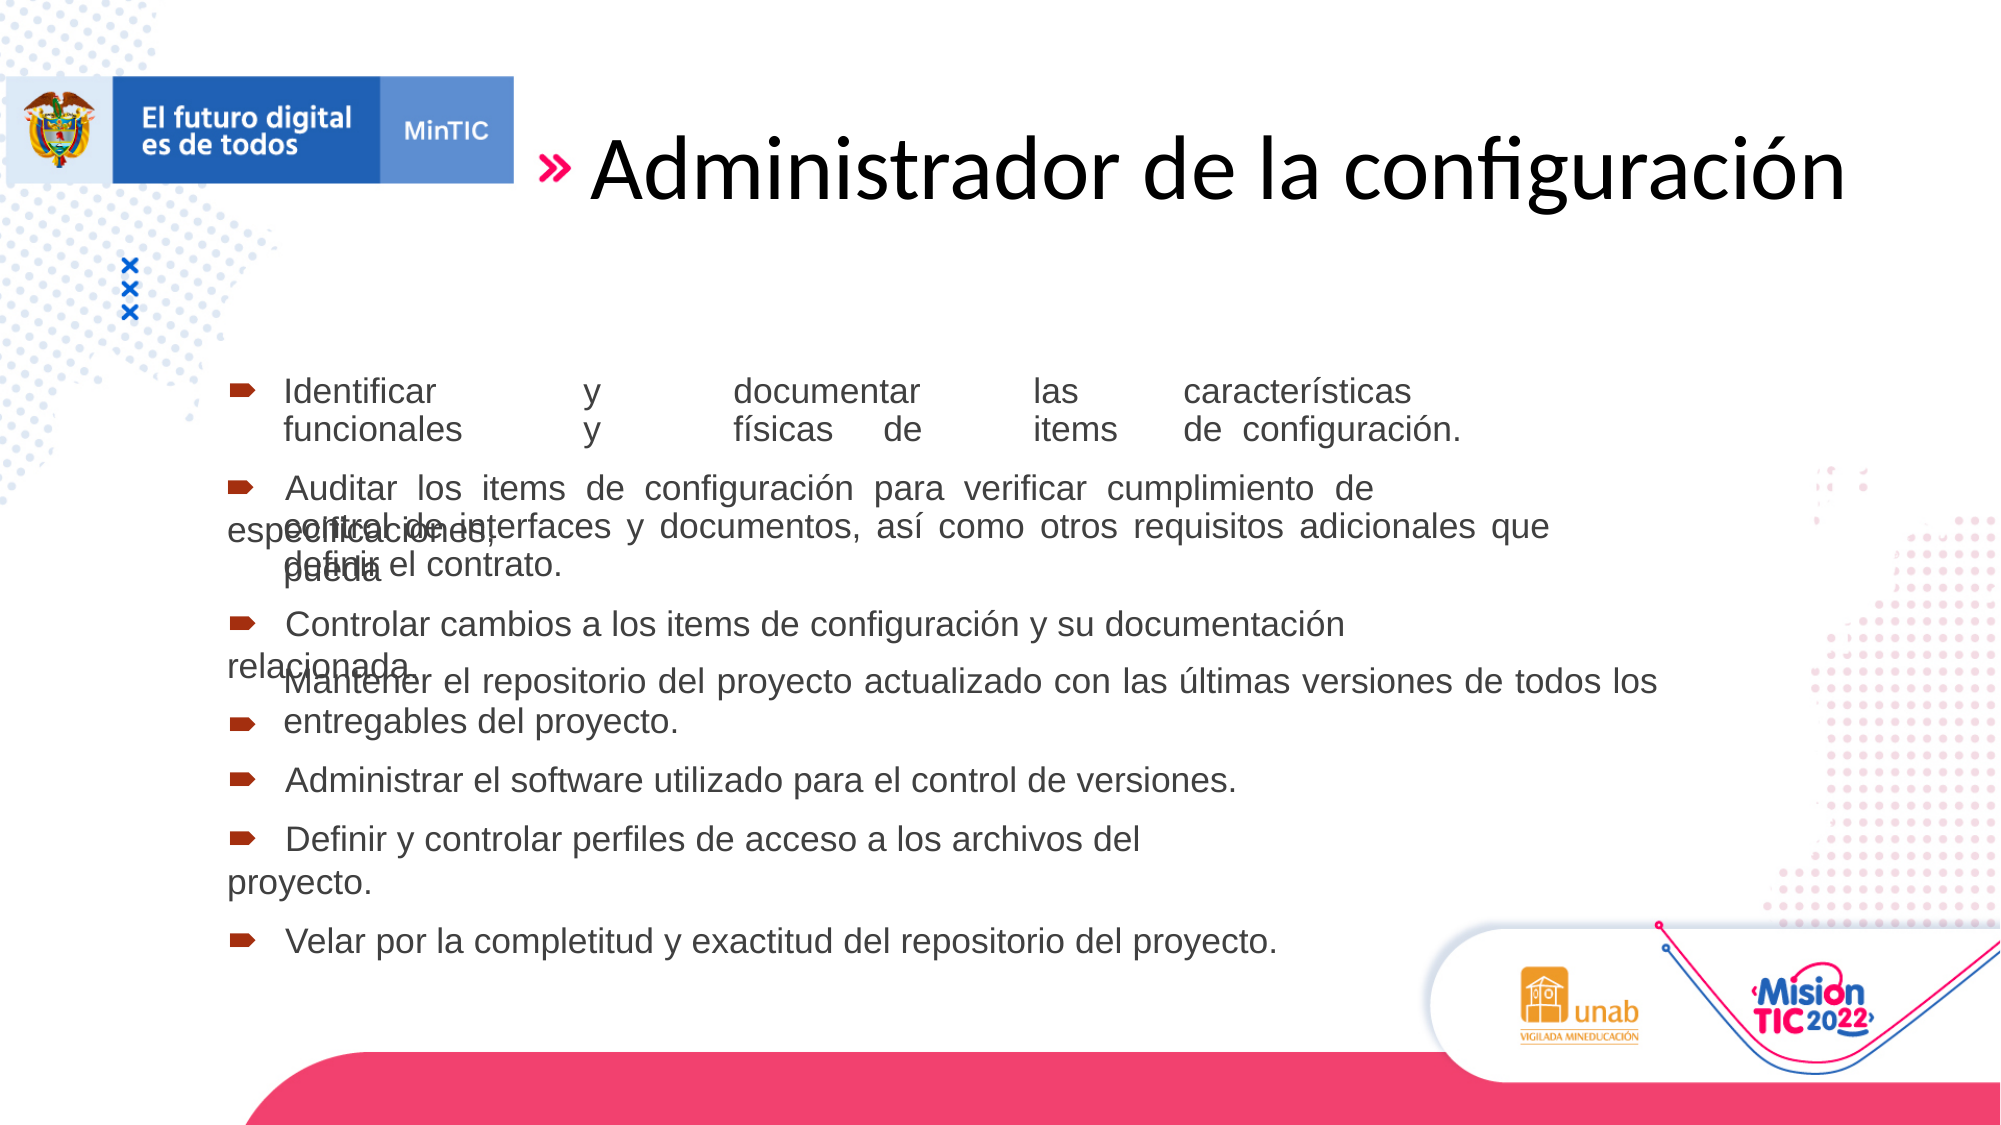

# Administrador de la configuración
🠶	Identificar	y	documentar	las	características	funcionales	y	físicas	de	items	de  configuración.
🠶	Auditar los items de configuración para verificar cumplimiento de especificaciones,
control de interfaces y documentos, así como otros requisitos adicionales que pueda
definir el contrato.
🠶	Controlar cambios a los items de configuración y su documentación relacionada.
🠶
Mantener el repositorio del proyecto actualizado con las últimas versiones de todos los
entregables del proyecto.
🠶	Administrar el software utilizado para el control de versiones.
🠶	Definir y controlar perfiles de acceso a los archivos del proyecto.
🠶	Velar por la completitud y exactitud del repositorio del proyecto.